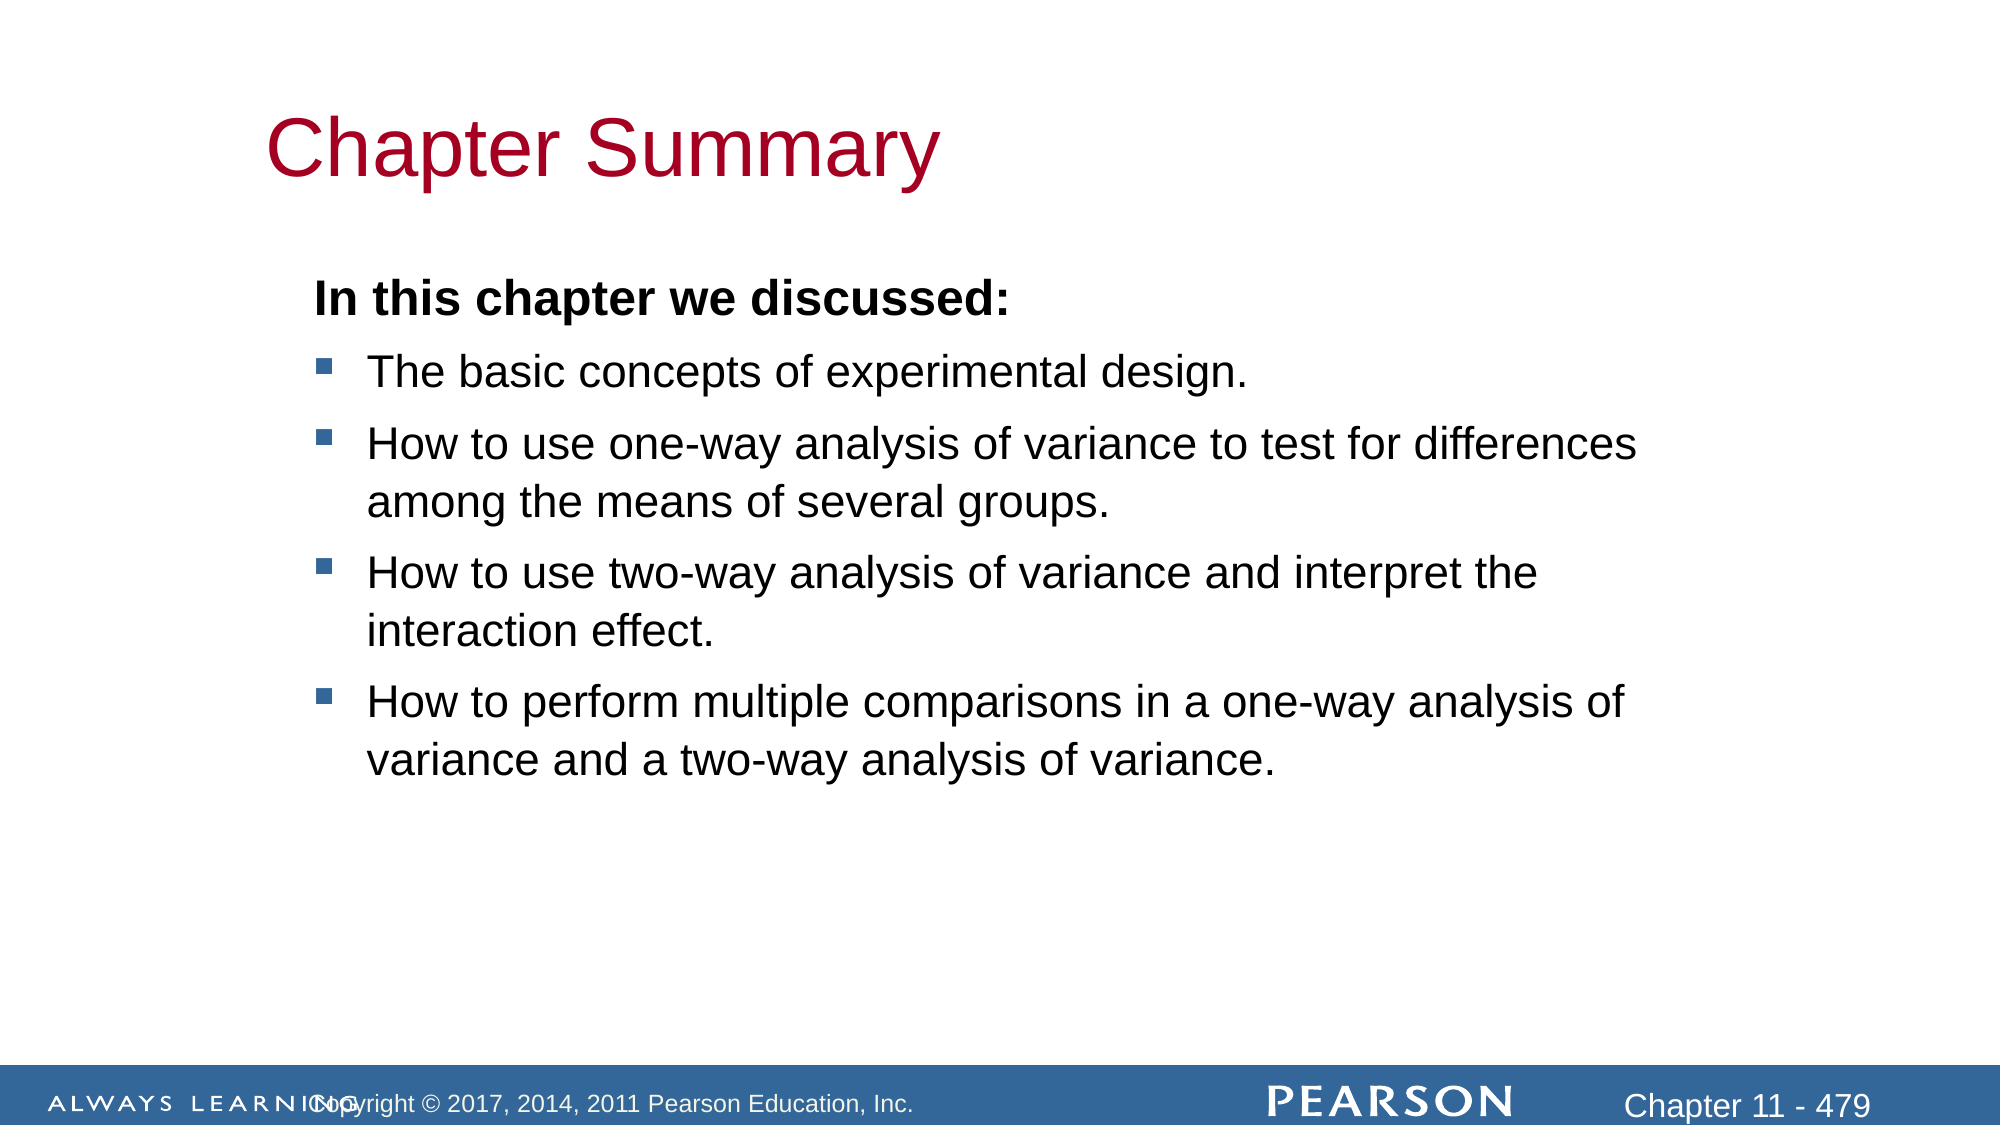

Chapter Summary
In this chapter we discussed:
The basic concepts of experimental design.
How to use one-way analysis of variance to test for differences among the means of several groups.
How to use two-way analysis of variance and interpret the interaction effect.
How to perform multiple comparisons in a one-way analysis of variance and a two-way analysis of variance.